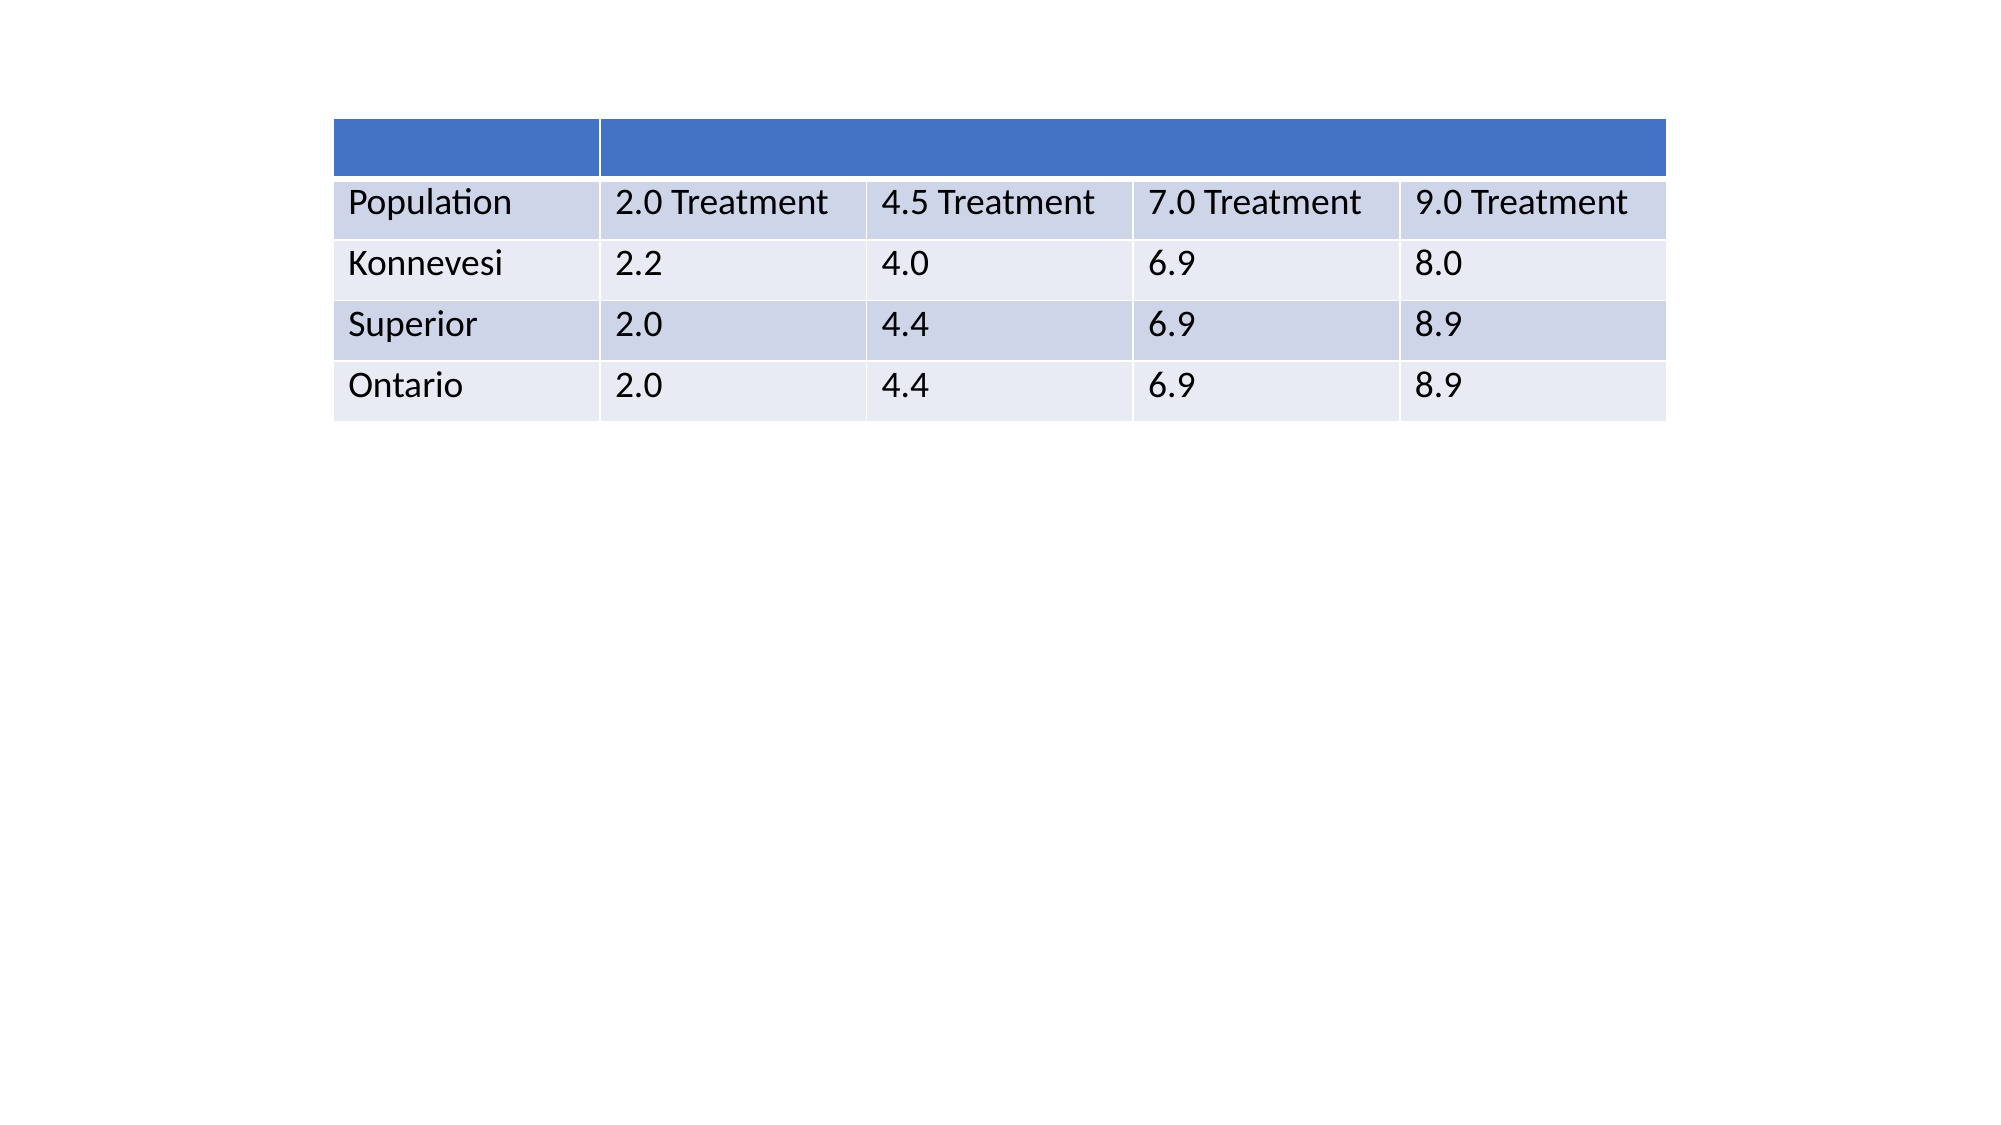

|  |  |  |  |  |
| --- | --- | --- | --- | --- |
| Population | 2.0 Treatment | 4.5 Treatment | 7.0 Treatment | 9.0 Treatment |
| Konnevesi | 2.2 | 4.0 | 6.9 | 8.0 |
| Superior | 2.0 | 4.4 | 6.9 | 8.9 |
| Ontario | 2.0 | 4.4 | 6.9 | 8.9 |